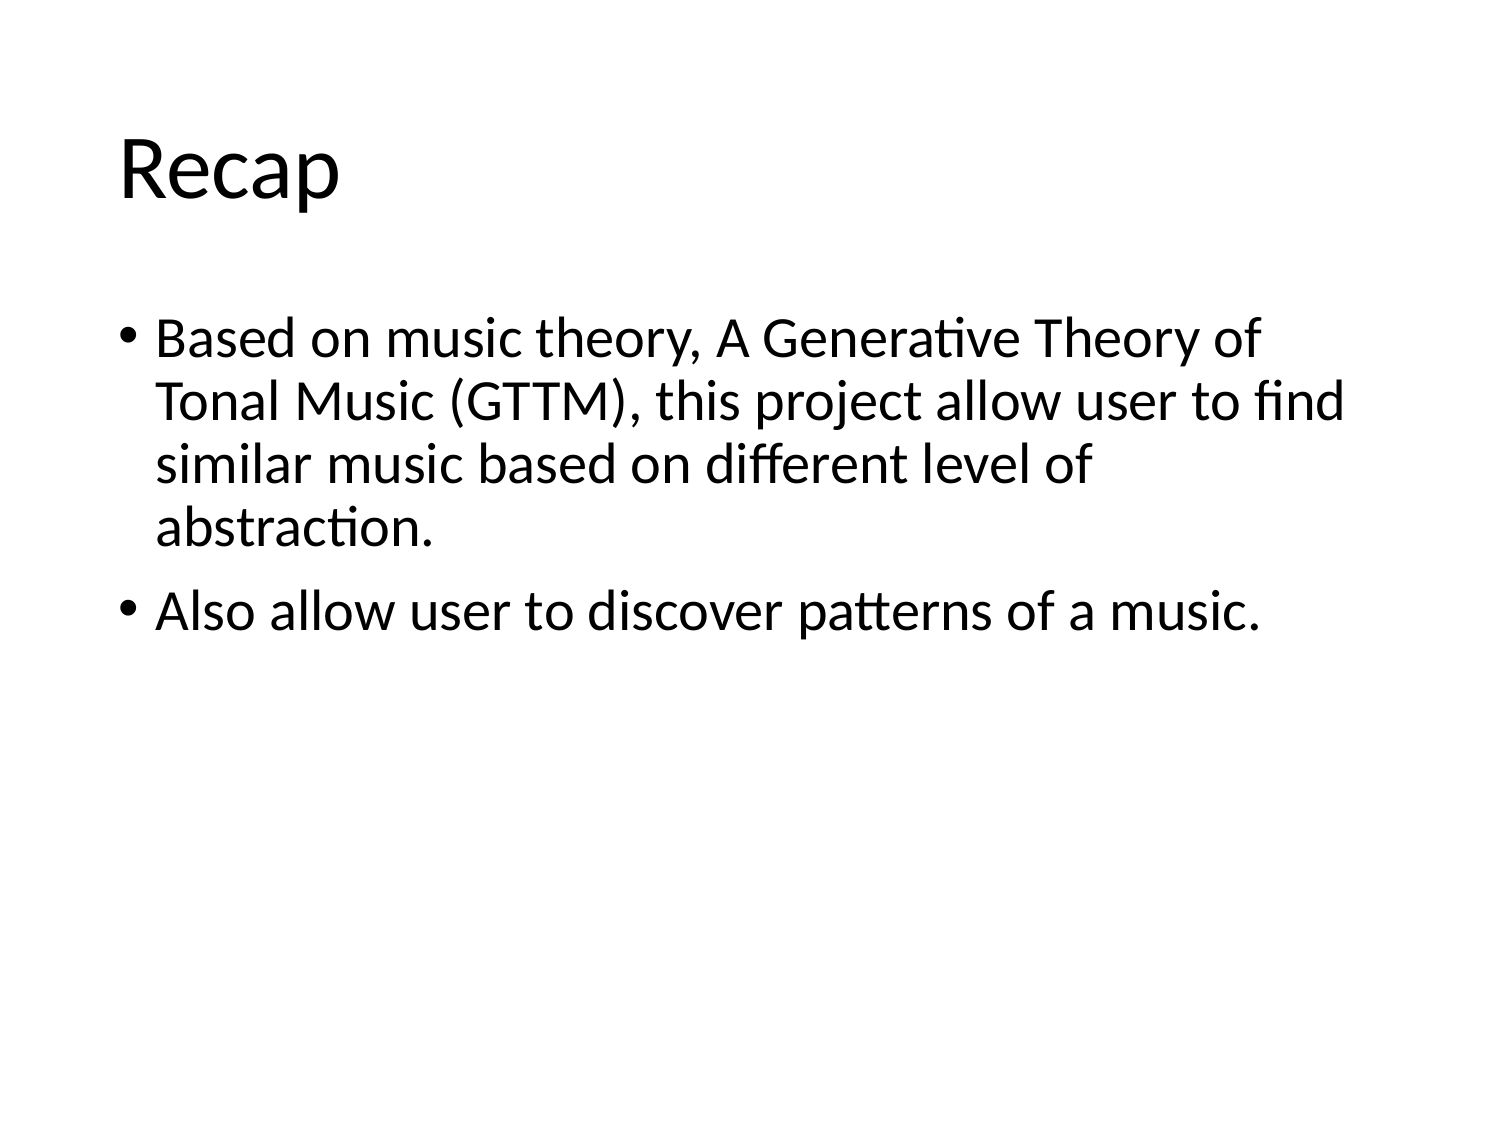

# Recap
Based on music theory, A Generative Theory of Tonal Music (GTTM), this project allow user to find similar music based on different level of abstraction.
Also allow user to discover patterns of a music.